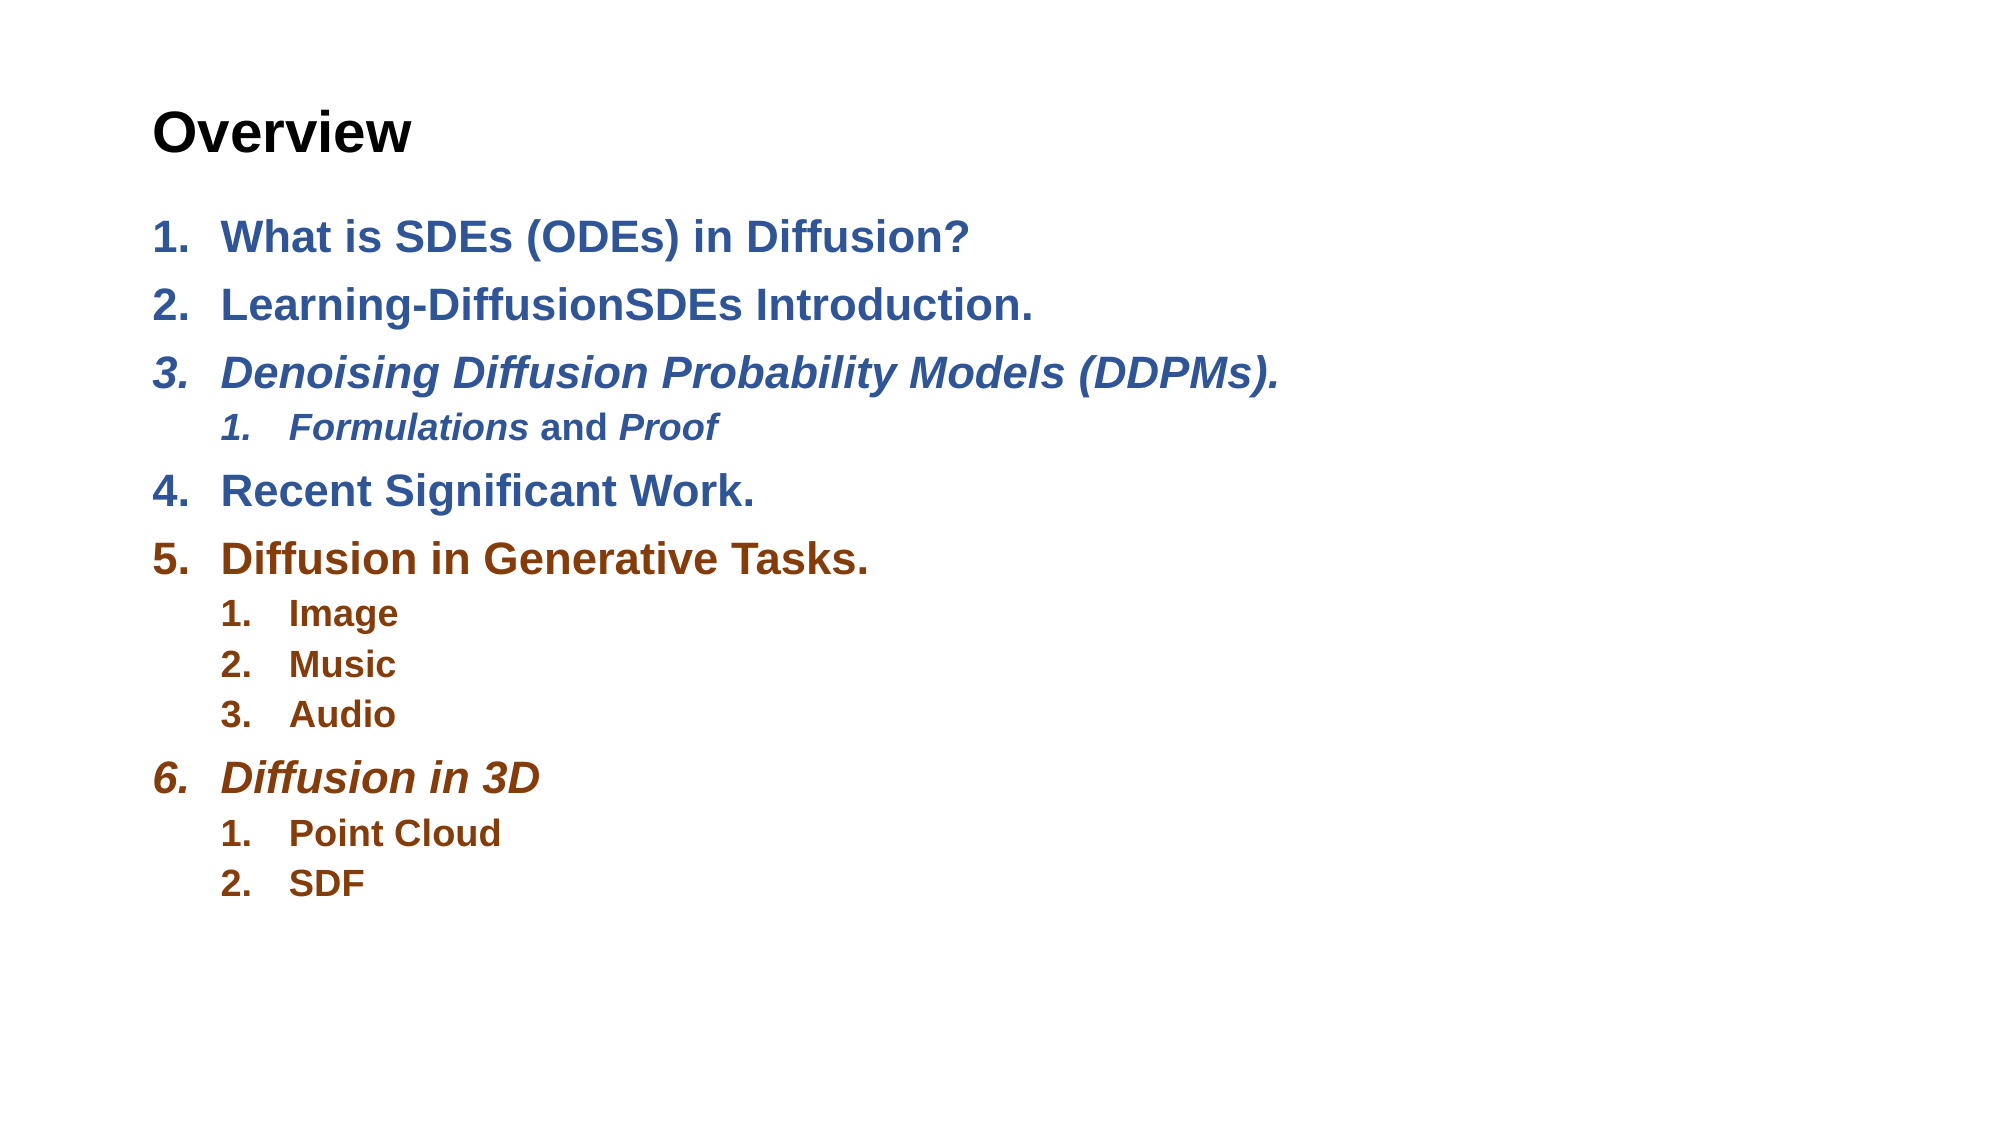

# Overview
What is SDEs (ODEs) in Diffusion?
Learning-DiffusionSDEs Introduction.
Denoising Diffusion Probability Models (DDPMs).
Formulations and Proof
Recent Significant Work.
Diffusion in Generative Tasks.
Image
Music
Audio
Diffusion in 3D
Point Cloud
SDF